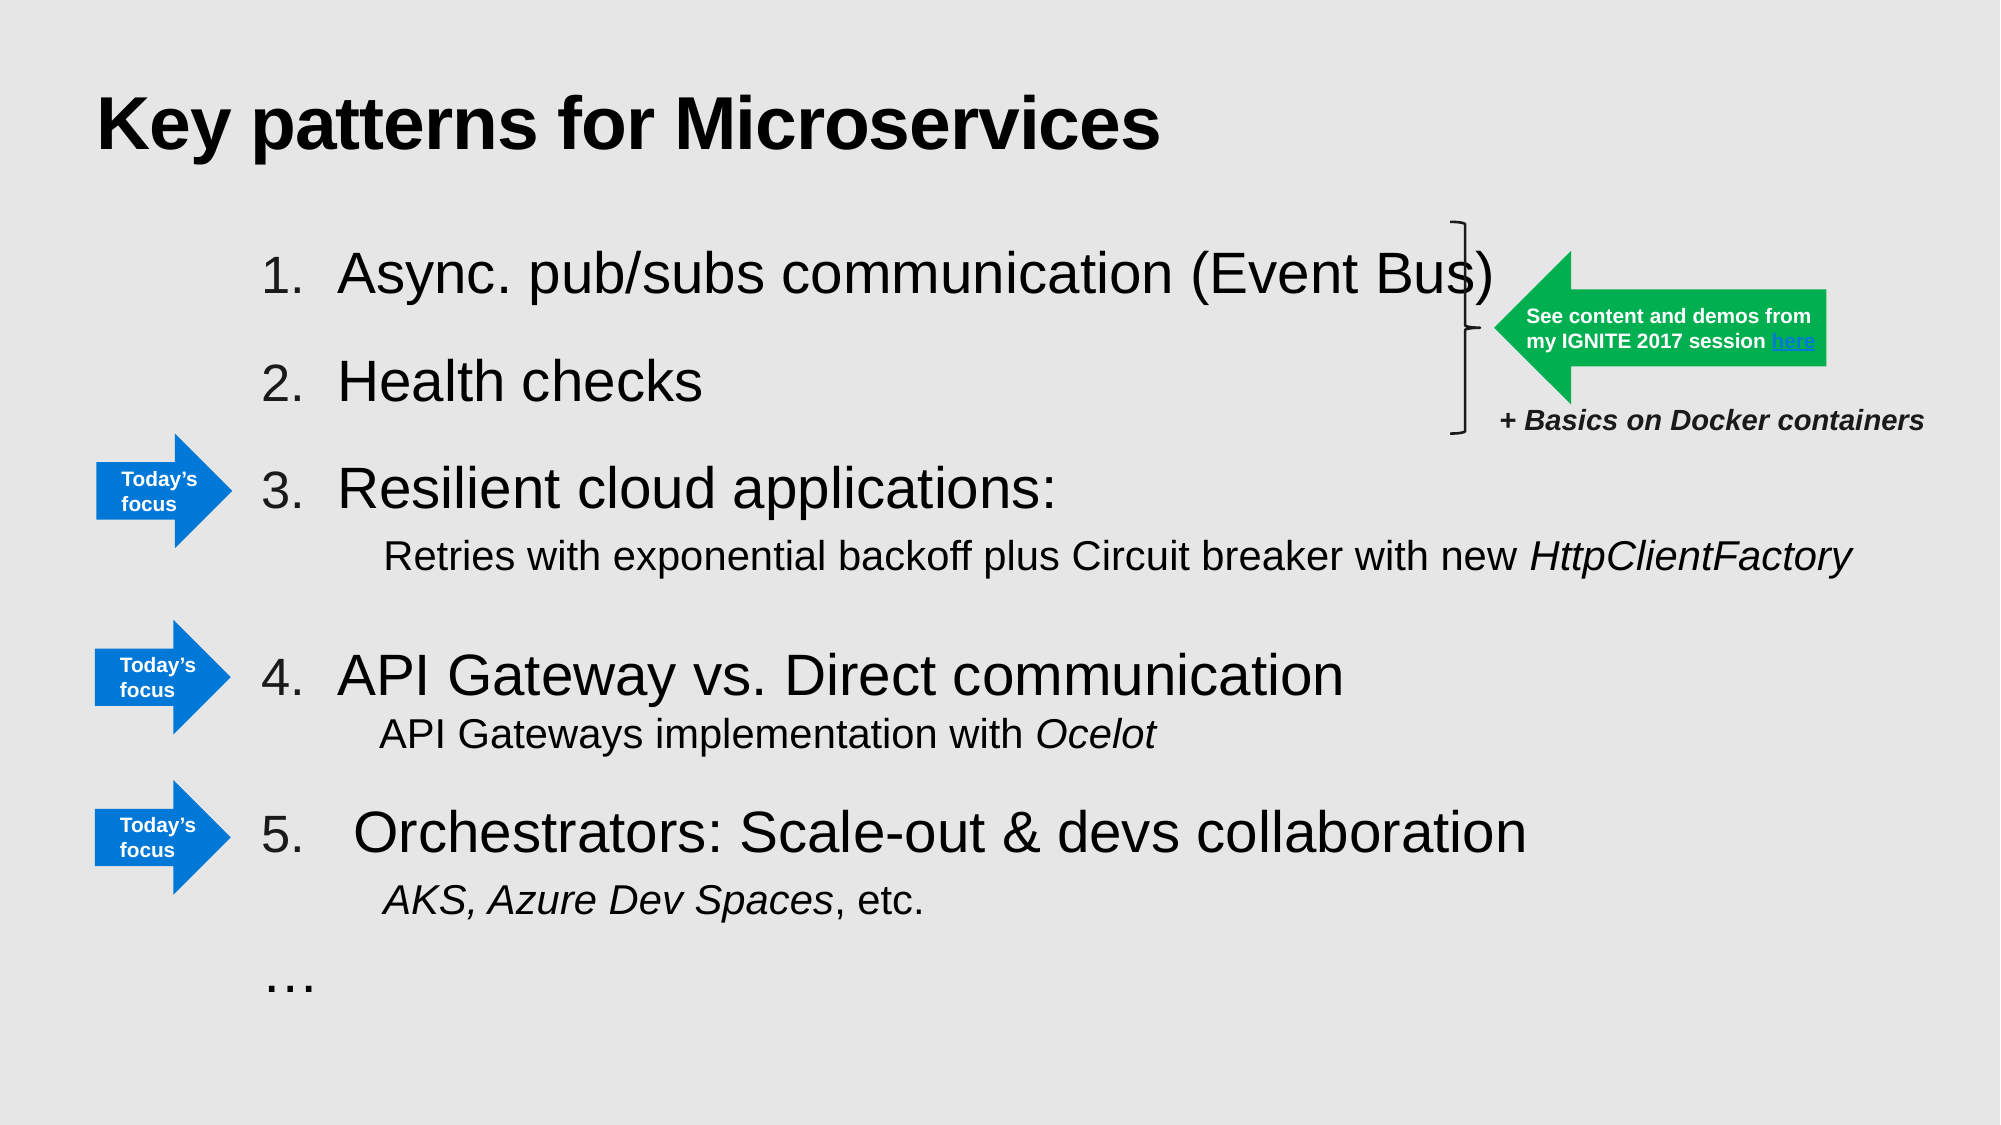

# Key patterns for Microservices

Async. pub/subs communication (Event Bus)
Health checks
Resilient cloud applications:
    Retries with exponential backoff plus Circuit breaker with new HttpClientFactory

API Gateway vs. Direct communication
       API Gateways implementation with Ocelot
 Orchestrators: Scale-out & devs collaboration
    AKS, Azure Dev Spaces, etc.
…

See content and demos from
my IGNITE 2017 session here
+ Basics on Docker containers

Today’s
focus

Today’s
focus

Today’s
focus